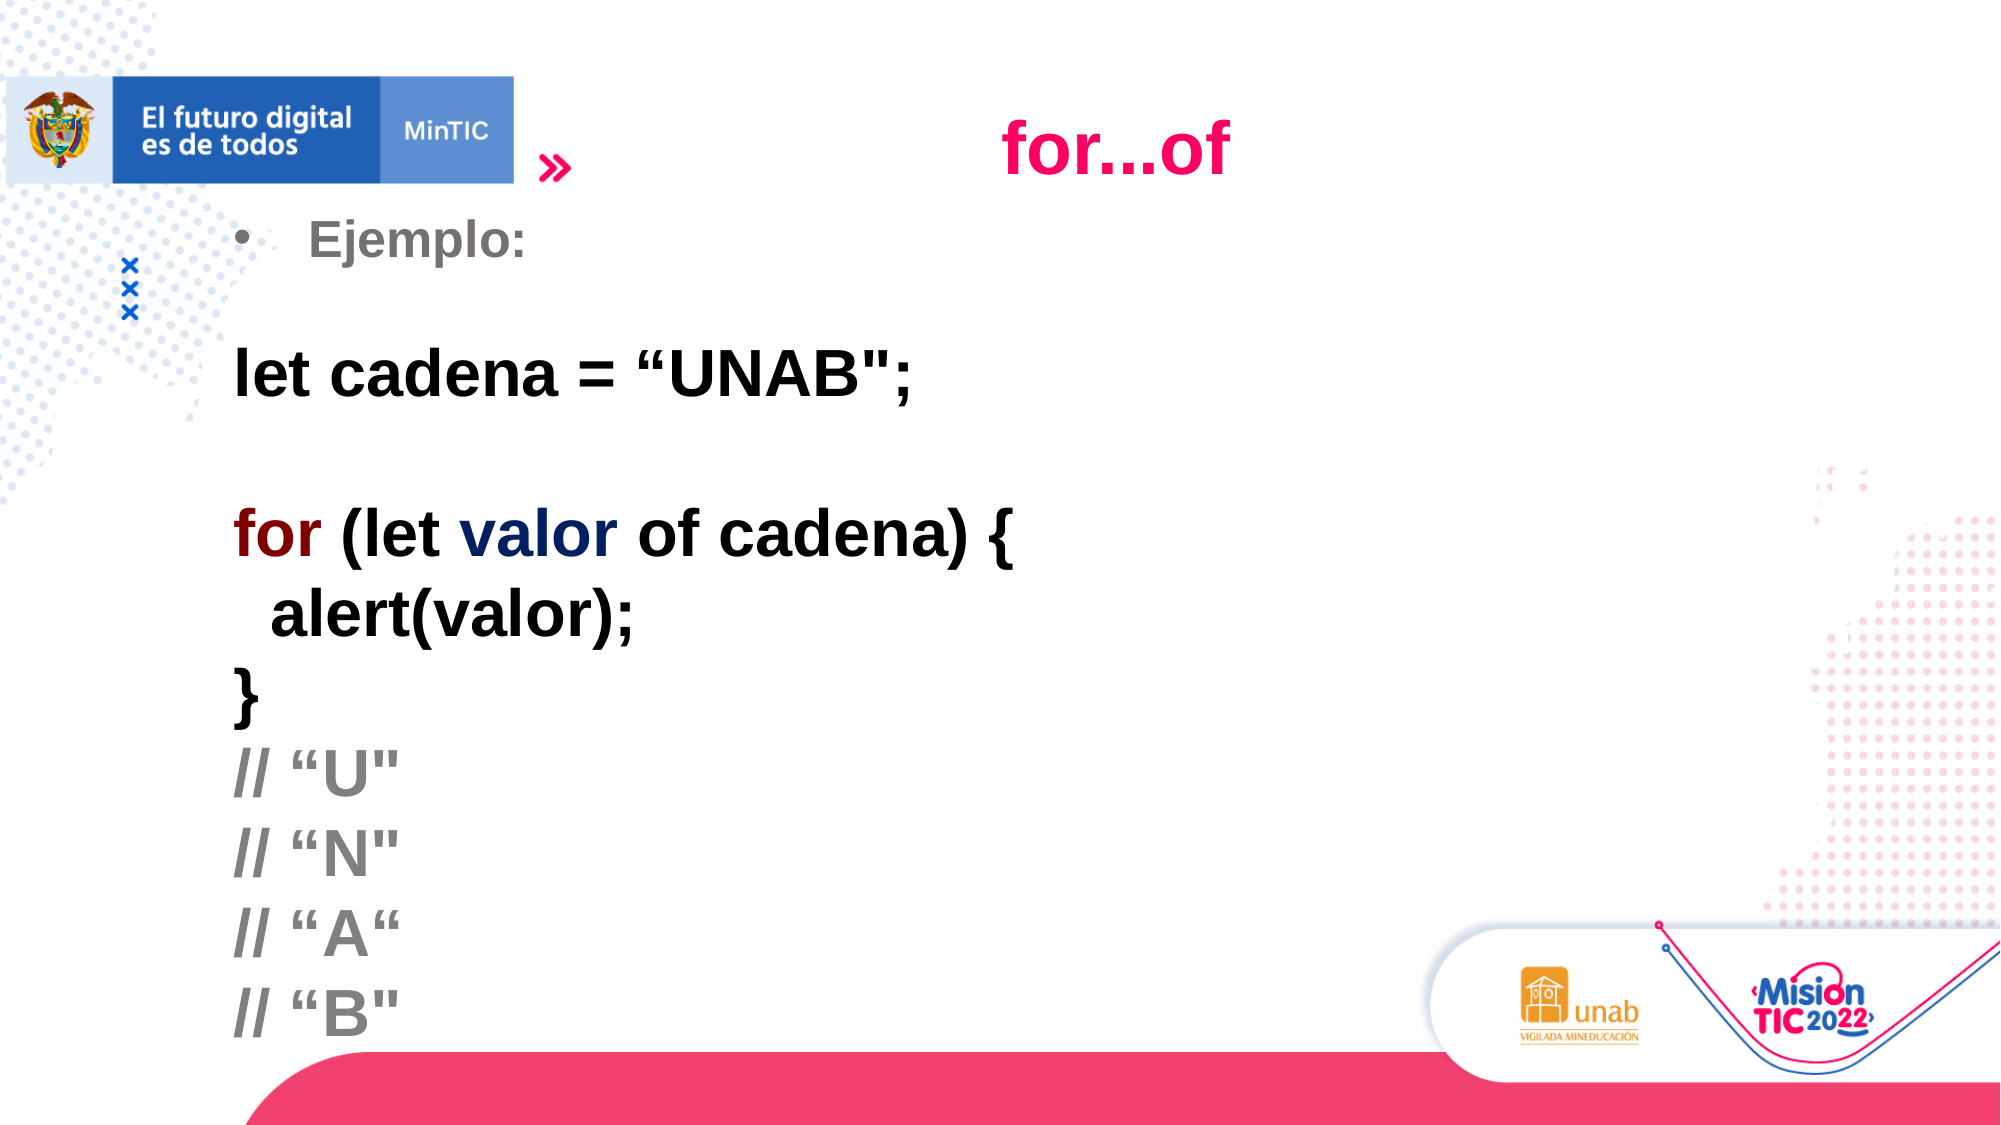

for...of
Ejemplo:

let cadena = “UNAB";

for (let valor of cadena) {
  alert(valor);
}
// “U"
// “N"
// “A“
// “B"